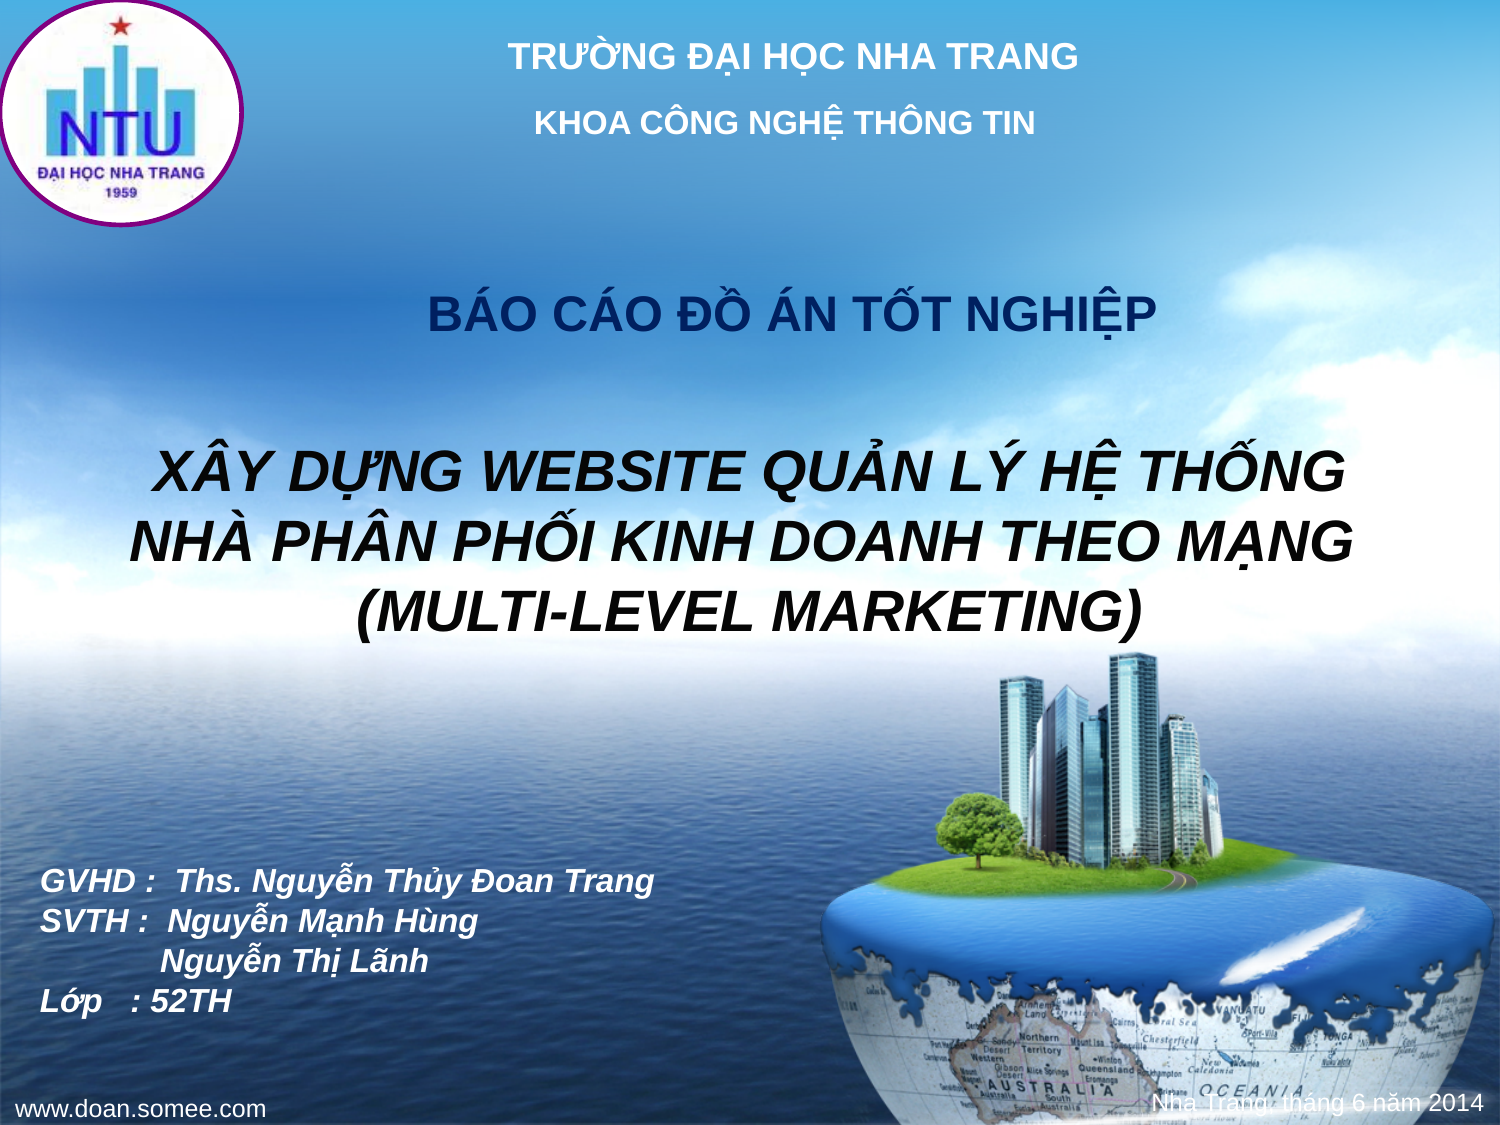

TRƯỜNG ĐẠI HỌC NHA TRANG
KHOA CÔNG NGHỆ THÔNG TIN
# BÁO CÁO ĐỒ ÁN TỐT NGHIỆP
XÂY DỰNG WEBSITE QUẢN LÝ HỆ THỐNG
NHÀ PHÂN PHỐI KINH DOANH THEO MẠNG
(MULTI-LEVEL MARKETING)
GVHD :  Ths. Nguyễn Thủy Đoan Trang
SVTH :  Nguyễn Mạnh Hùng
             Nguyễn Thị Lãnh
Lớp   : 52TH

Nha Trang, tháng 6 năm 2014
www.doan.somee.com